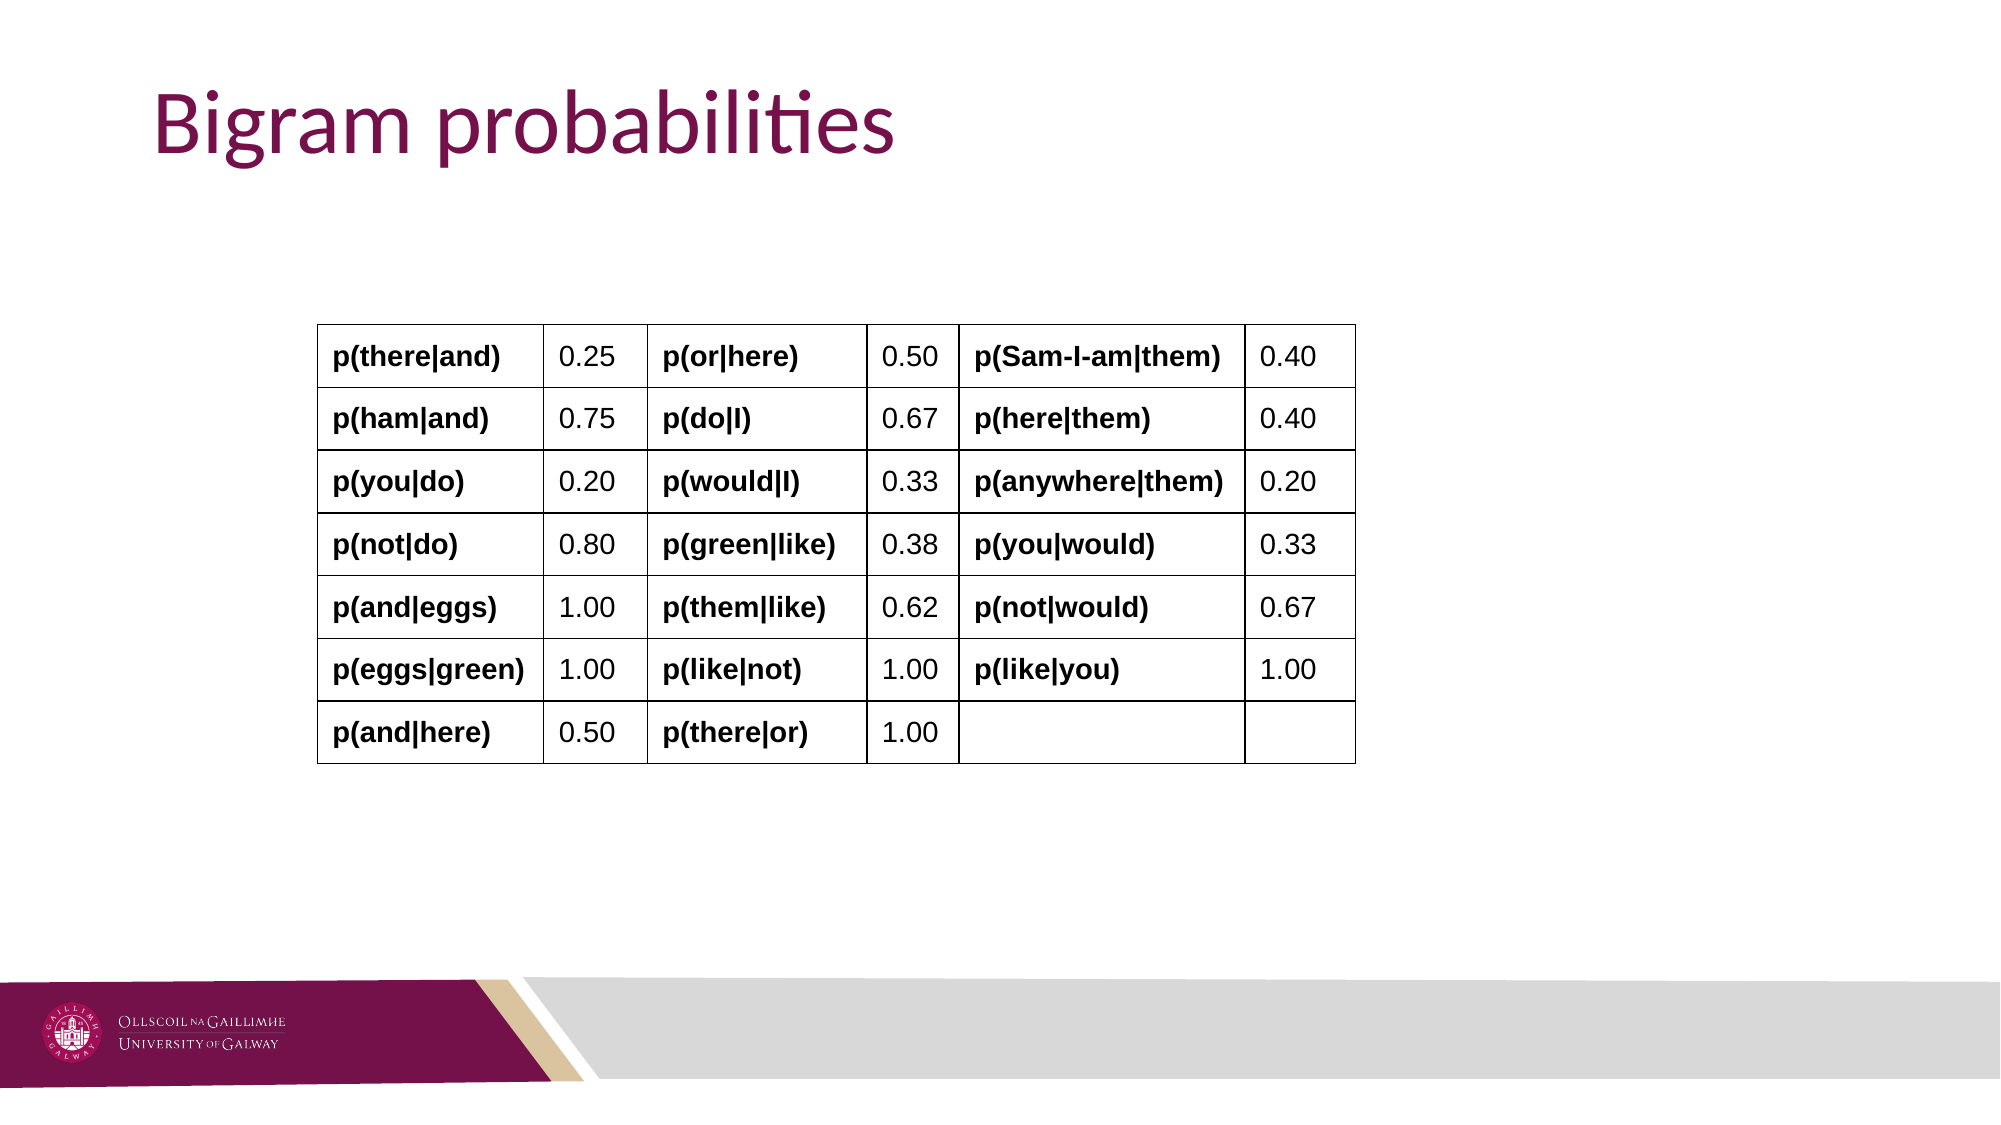

# Bigram probabilities
| p(there|and) | 0.25 | p(or|here) | 0.50 | p(Sam-I-am|them) | 0.40 |
| --- | --- | --- | --- | --- | --- |
| p(ham|and) | 0.75 | p(do|I) | 0.67 | p(here|them) | 0.40 |
| p(you|do) | 0.20 | p(would|I) | 0.33 | p(anywhere|them) | 0.20 |
| p(not|do) | 0.80 | p(green|like) | 0.38 | p(you|would) | 0.33 |
| p(and|eggs) | 1.00 | p(them|like) | 0.62 | p(not|would) | 0.67 |
| p(eggs|green) | 1.00 | p(like|not) | 1.00 | p(like|you) | 1.00 |
| p(and|here) | 0.50 | p(there|or) | 1.00 |  |  |